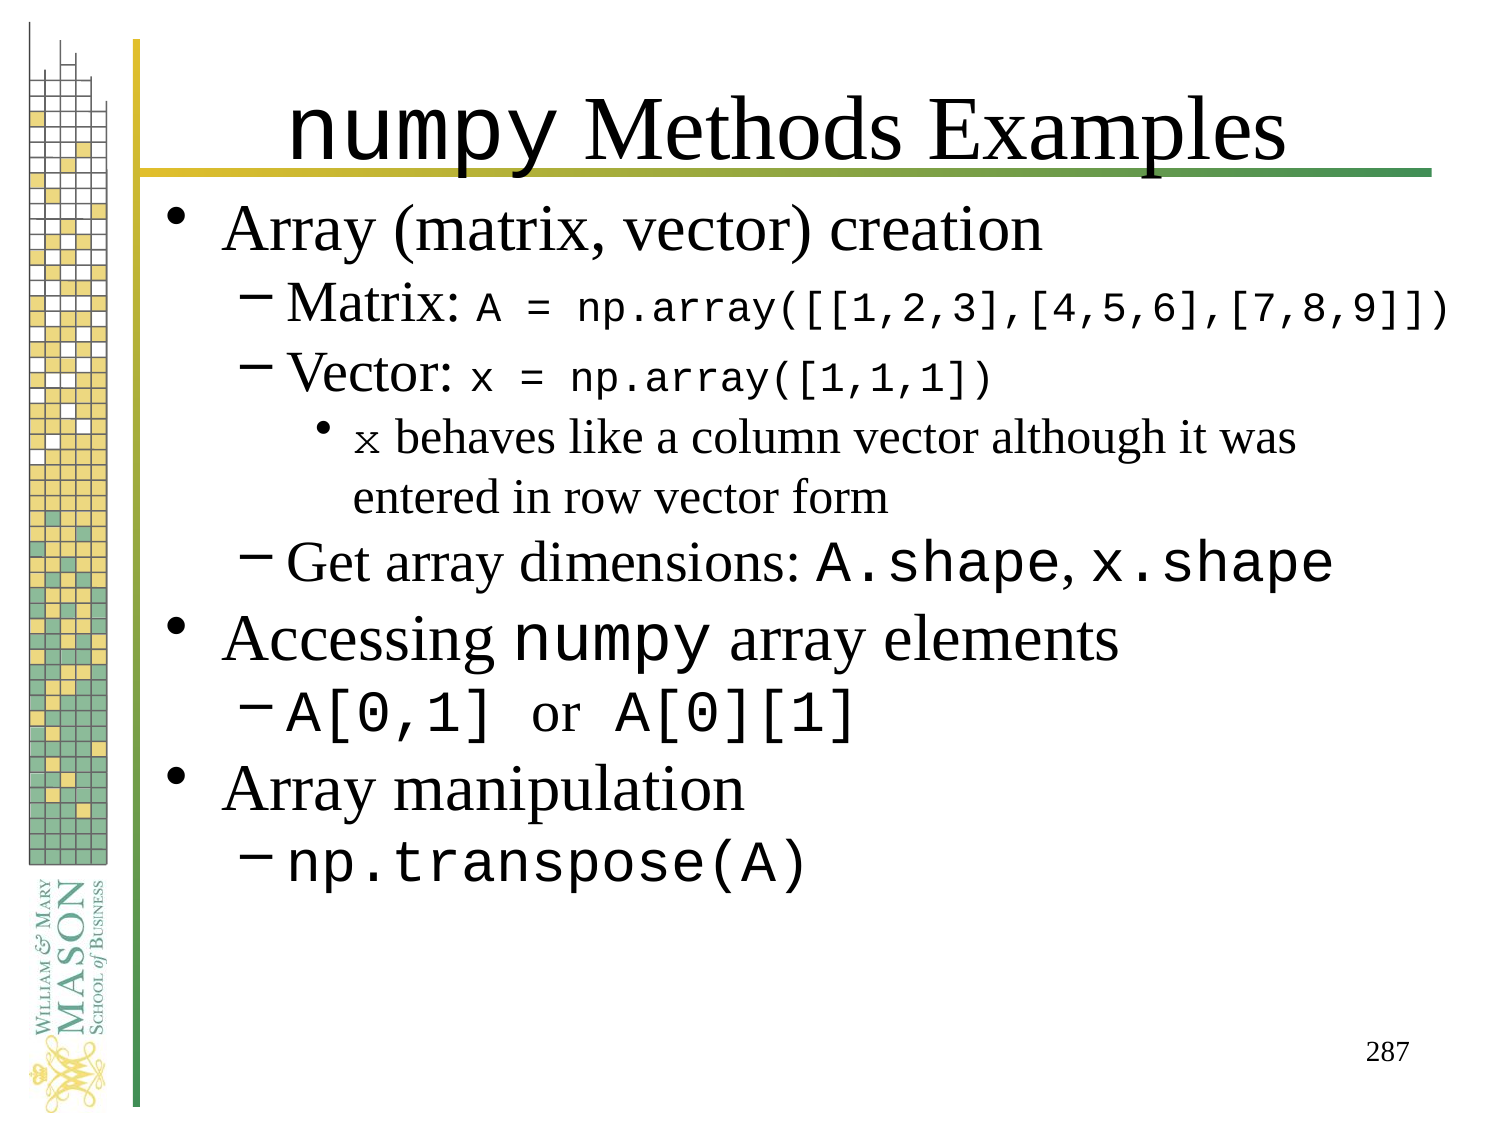

# numpy Methods Examples
Array (matrix, vector) creation
Matrix: A = np.array([[1,2,3],[4,5,6],[7,8,9]])
Vector: x = np.array([1,1,1])
x behaves like a column vector although it was entered in row vector form
Get array dimensions: A.shape, x.shape
Accessing numpy array elements
A[0,1] or A[0][1]
Array manipulation
np.transpose(A)
287